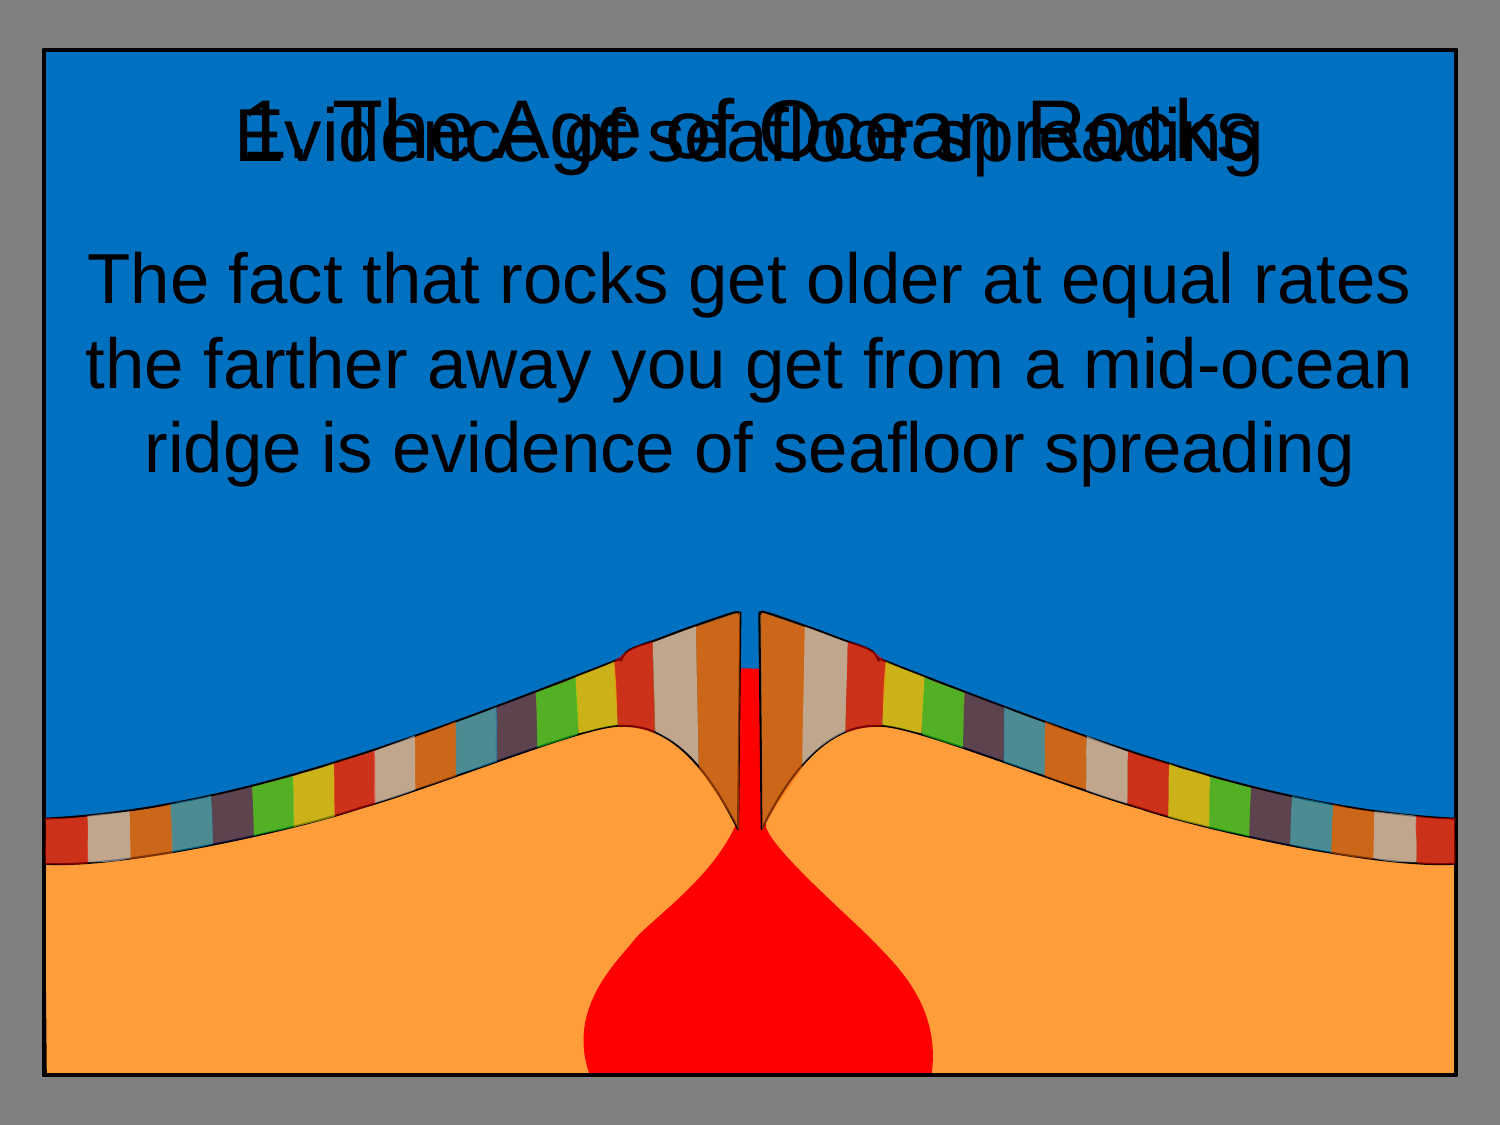

1. The Age of Ocean Rocks
Evidence of seafloor spreading

The fact that rocks get older at equal rates the farther away you get from a mid-ocean ridge is evidence of seafloor spreading